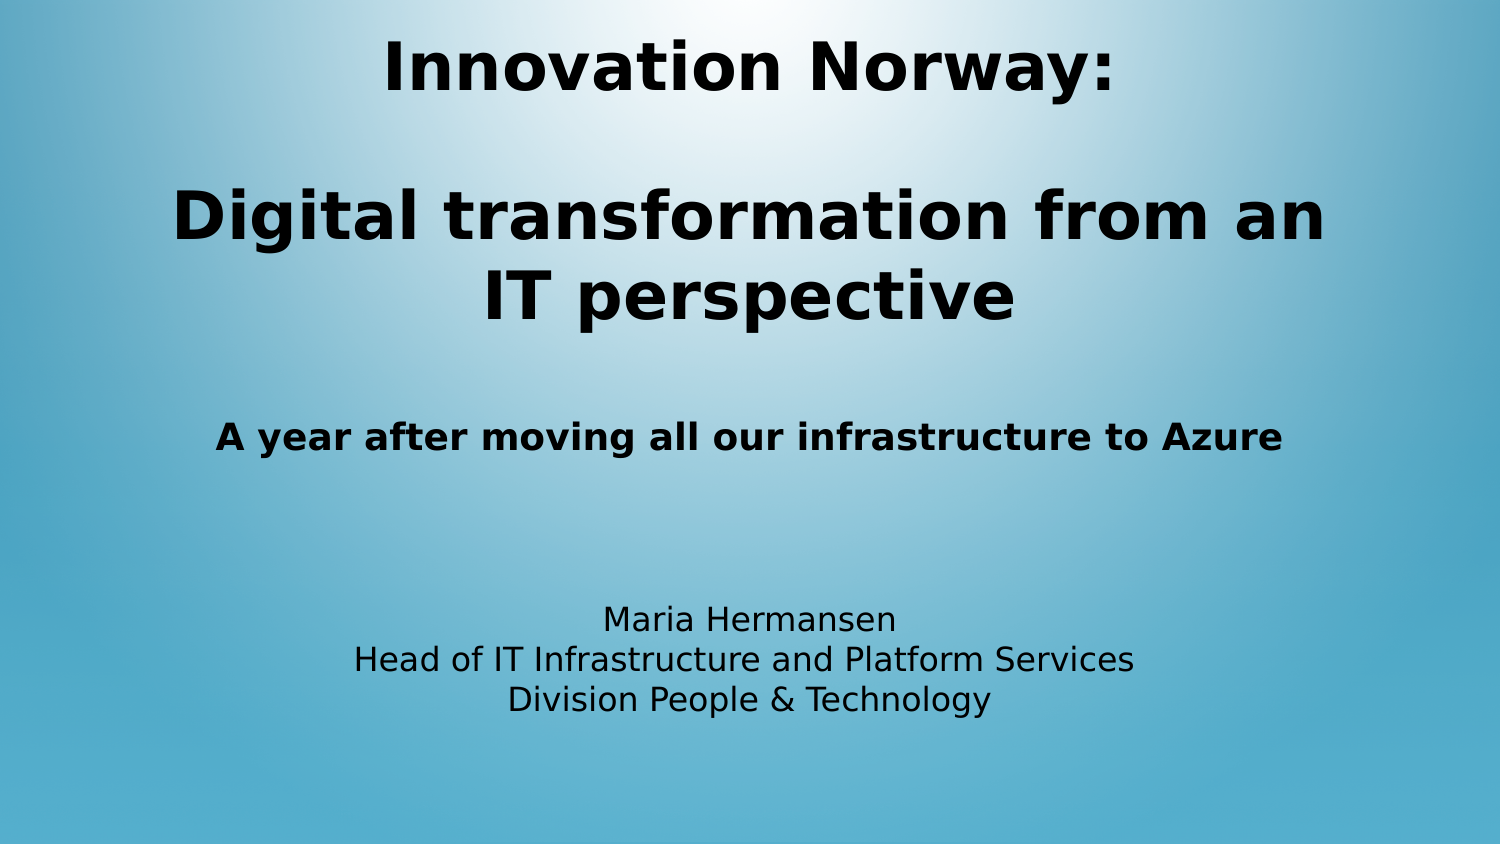

Innovation Norway:
 
Digital transformation from an IT perspective

A year after moving all our infrastructure to Azure
Maria Hermansen
Head of IT Infrastructure and Platform Services
Division People & Technology